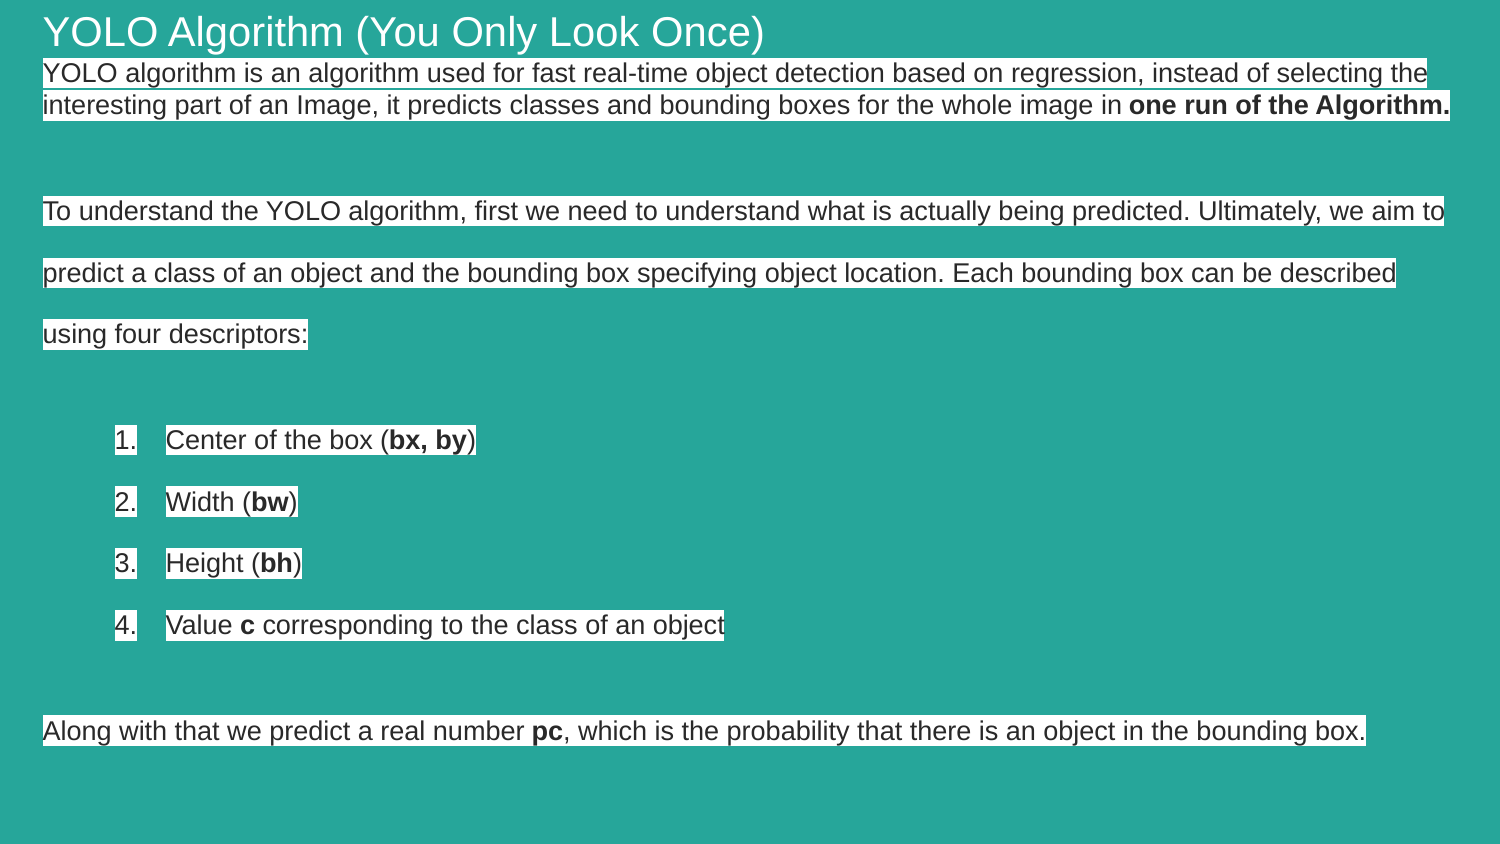

# YOLO Algorithm (You Only Look Once)
YOLO algorithm is an algorithm used for fast real-time object detection based on regression, instead of selecting the interesting part of an Image, it predicts classes and bounding boxes for the whole image in one run of the Algorithm.
To understand the YOLO algorithm, first we need to understand what is actually being predicted. Ultimately, we aim to predict a class of an object and the bounding box specifying object location. Each bounding box can be described using four descriptors:
Center of the box (bx, by)
Width (bw)
Height (bh)
Value c corresponding to the class of an object
Along with that we predict a real number pc, which is the probability that there is an object in the bounding box.